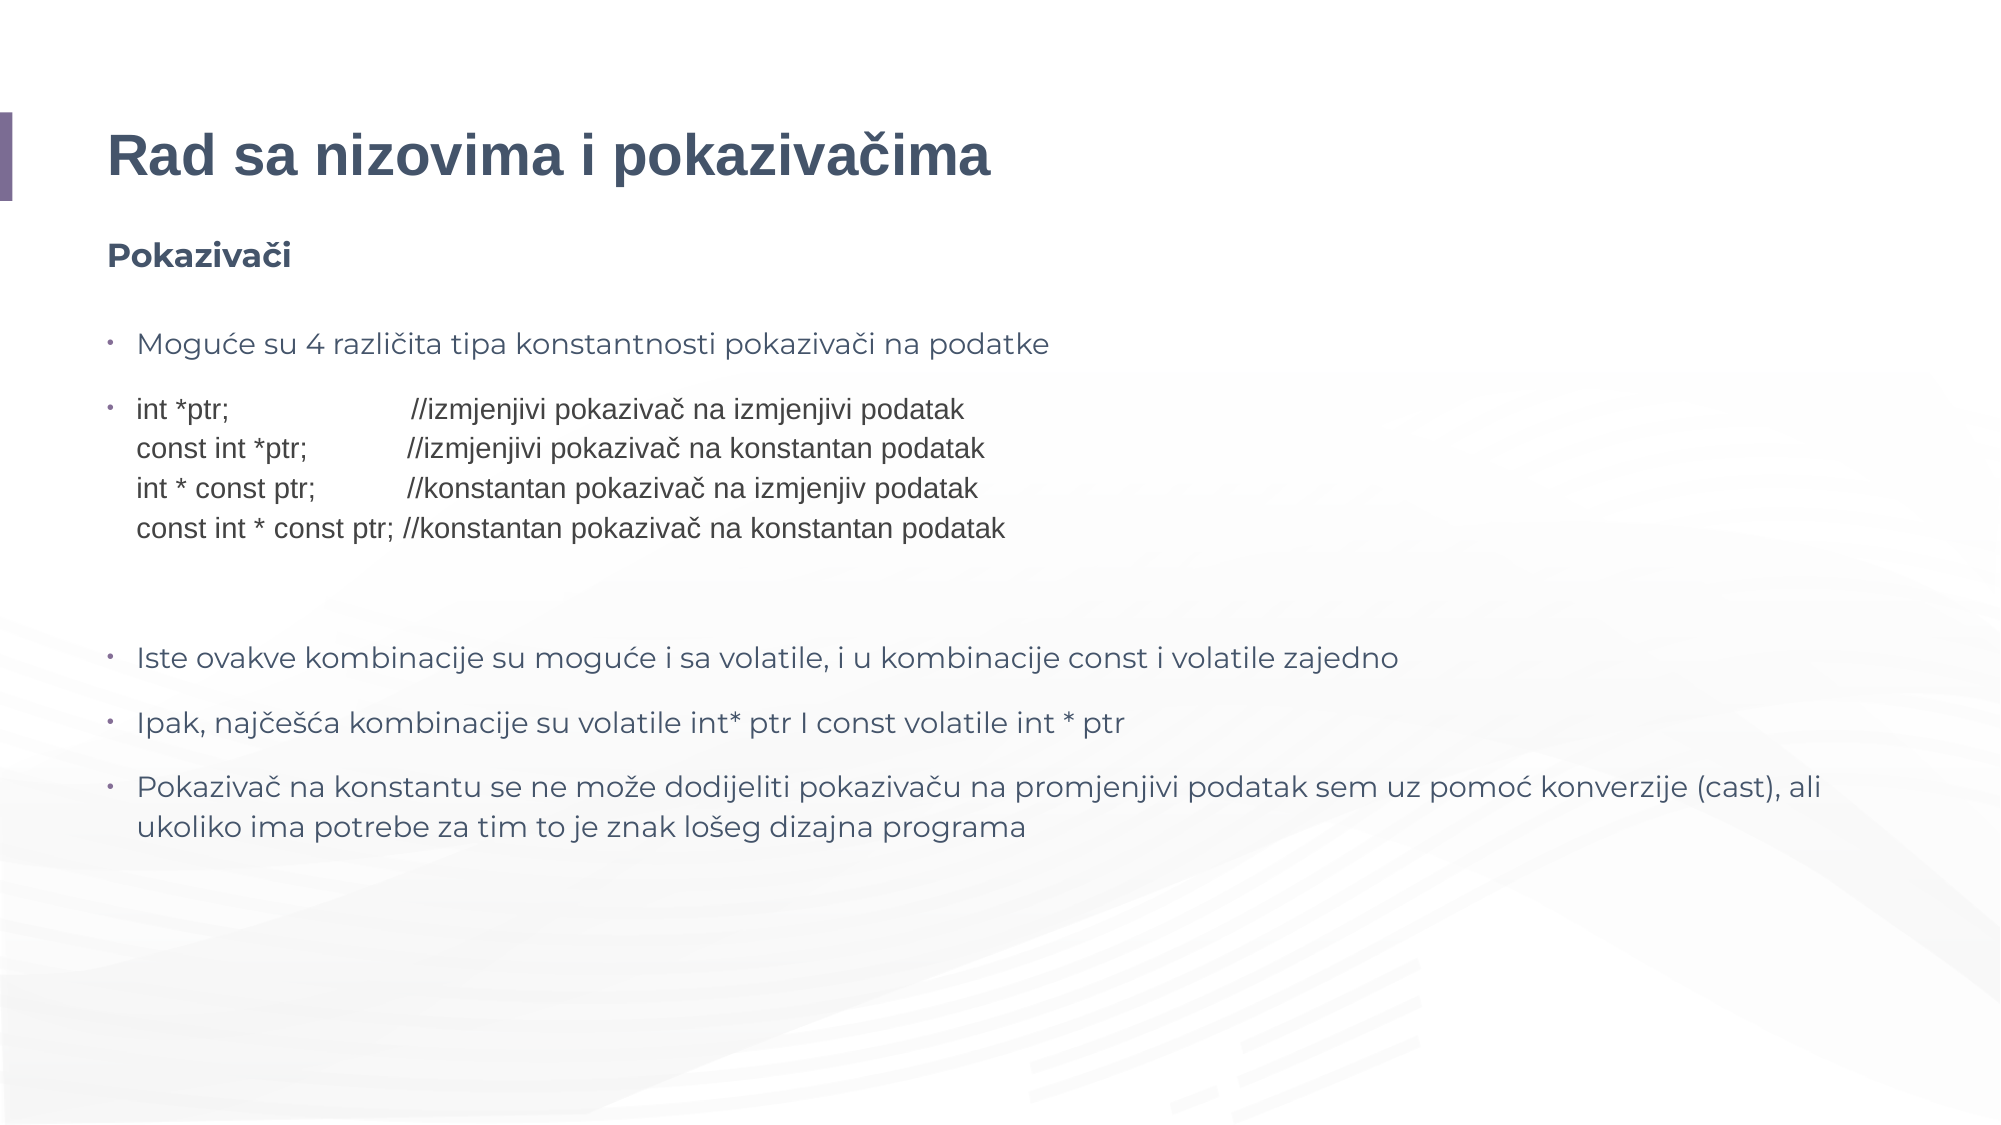

# Rad sa nizovima i pokazivačima
Pokazivači

Moguće su 4 različita tipa konstantnosti pokazivači na podatke
int *ptr;                      //izmjenjivi pokazivač na izmjenjivi podatak
const int *ptr;            //izmjenjivi pokazivač na konstantan podatak
int * const ptr;           //konstantan pokazivač na izmjenjiv podatak
const int * const ptr; //konstantan pokazivač na konstantan podatak

Iste ovakve kombinacije su moguće i sa volatile, i u kombinacije const i volatile zajedno
Ipak, najčešća kombinacije su volatile int* ptr I const volatile int * ptr
Pokazivač na konstantu se ne može dodijeliti pokazivaču na promjenjivi podatak sem uz pomoć konverzije (cast), ali ukoliko ima potrebe za tim to je znak lošeg dizajna programa